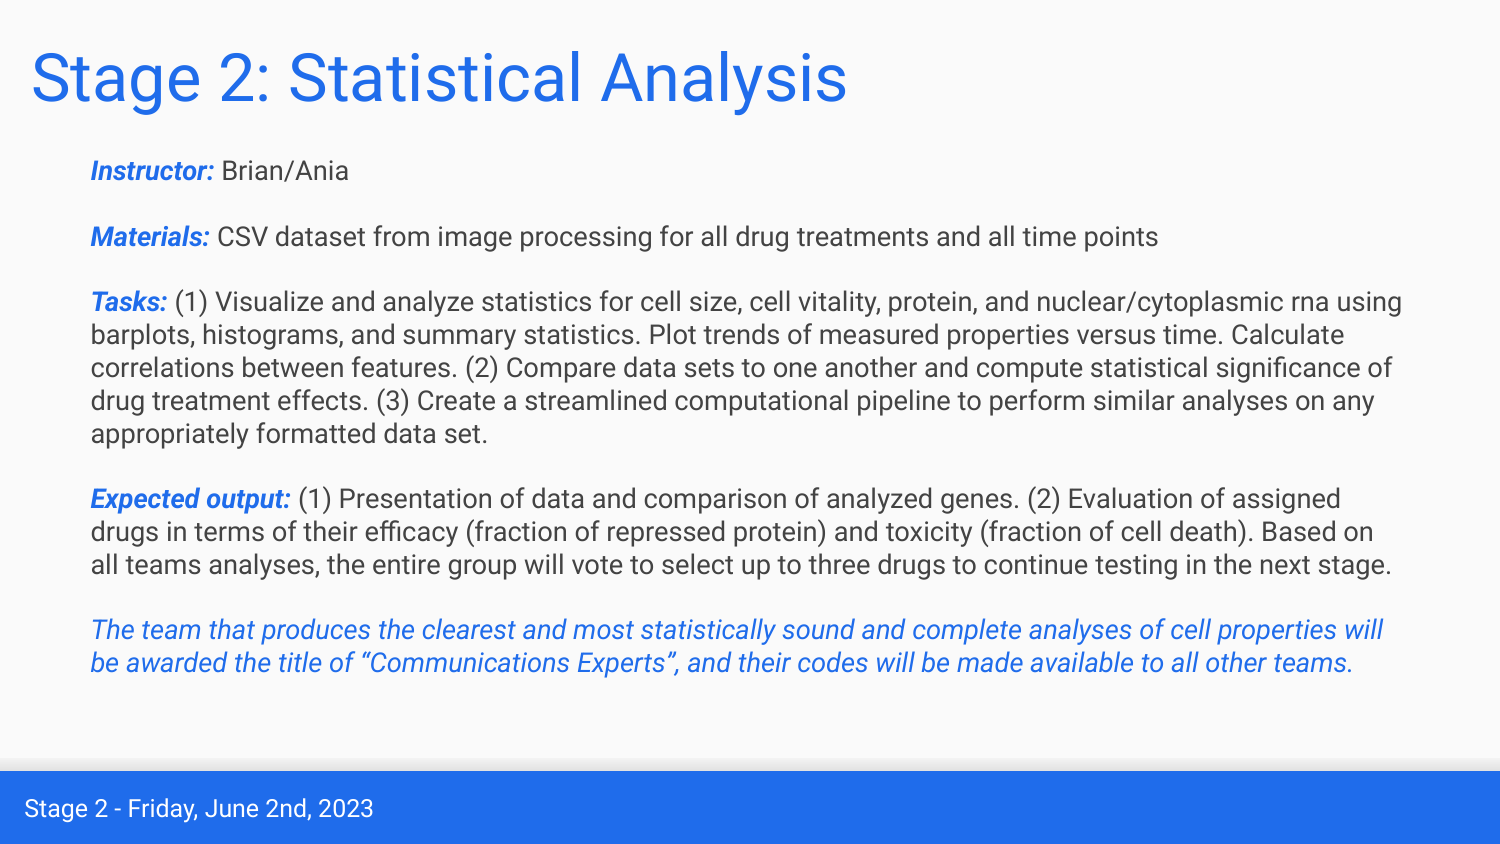

Stage 2: Statistical Analysis
Instructor: Brian/Ania

Materials: CSV dataset from image processing for all drug treatments and all time points

Tasks: (1) Visualize and analyze statistics for cell size, cell vitality, protein, and nuclear/cytoplasmic rna using barplots, histograms, and summary statistics. Plot trends of measured properties versus time. Calculate correlations between features. (2) Compare data sets to one another and compute statistical significance of drug treatment effects. (3) Create a streamlined computational pipeline to perform similar analyses on any appropriately formatted data set.

Expected output: (1) Presentation of data and comparison of analyzed genes. (2) Evaluation of assigned drugs in terms of their efficacy (fraction of repressed protein) and toxicity (fraction of cell death). Based on all teams analyses, the entire group will vote to select up to three drugs to continue testing in the next stage.

The team that produces the clearest and most statistically sound and complete analyses of cell properties will be awarded the title of “Communications Experts”, and their codes will be made available to all other teams.

Stage 2 - Friday, June 2nd, 2023